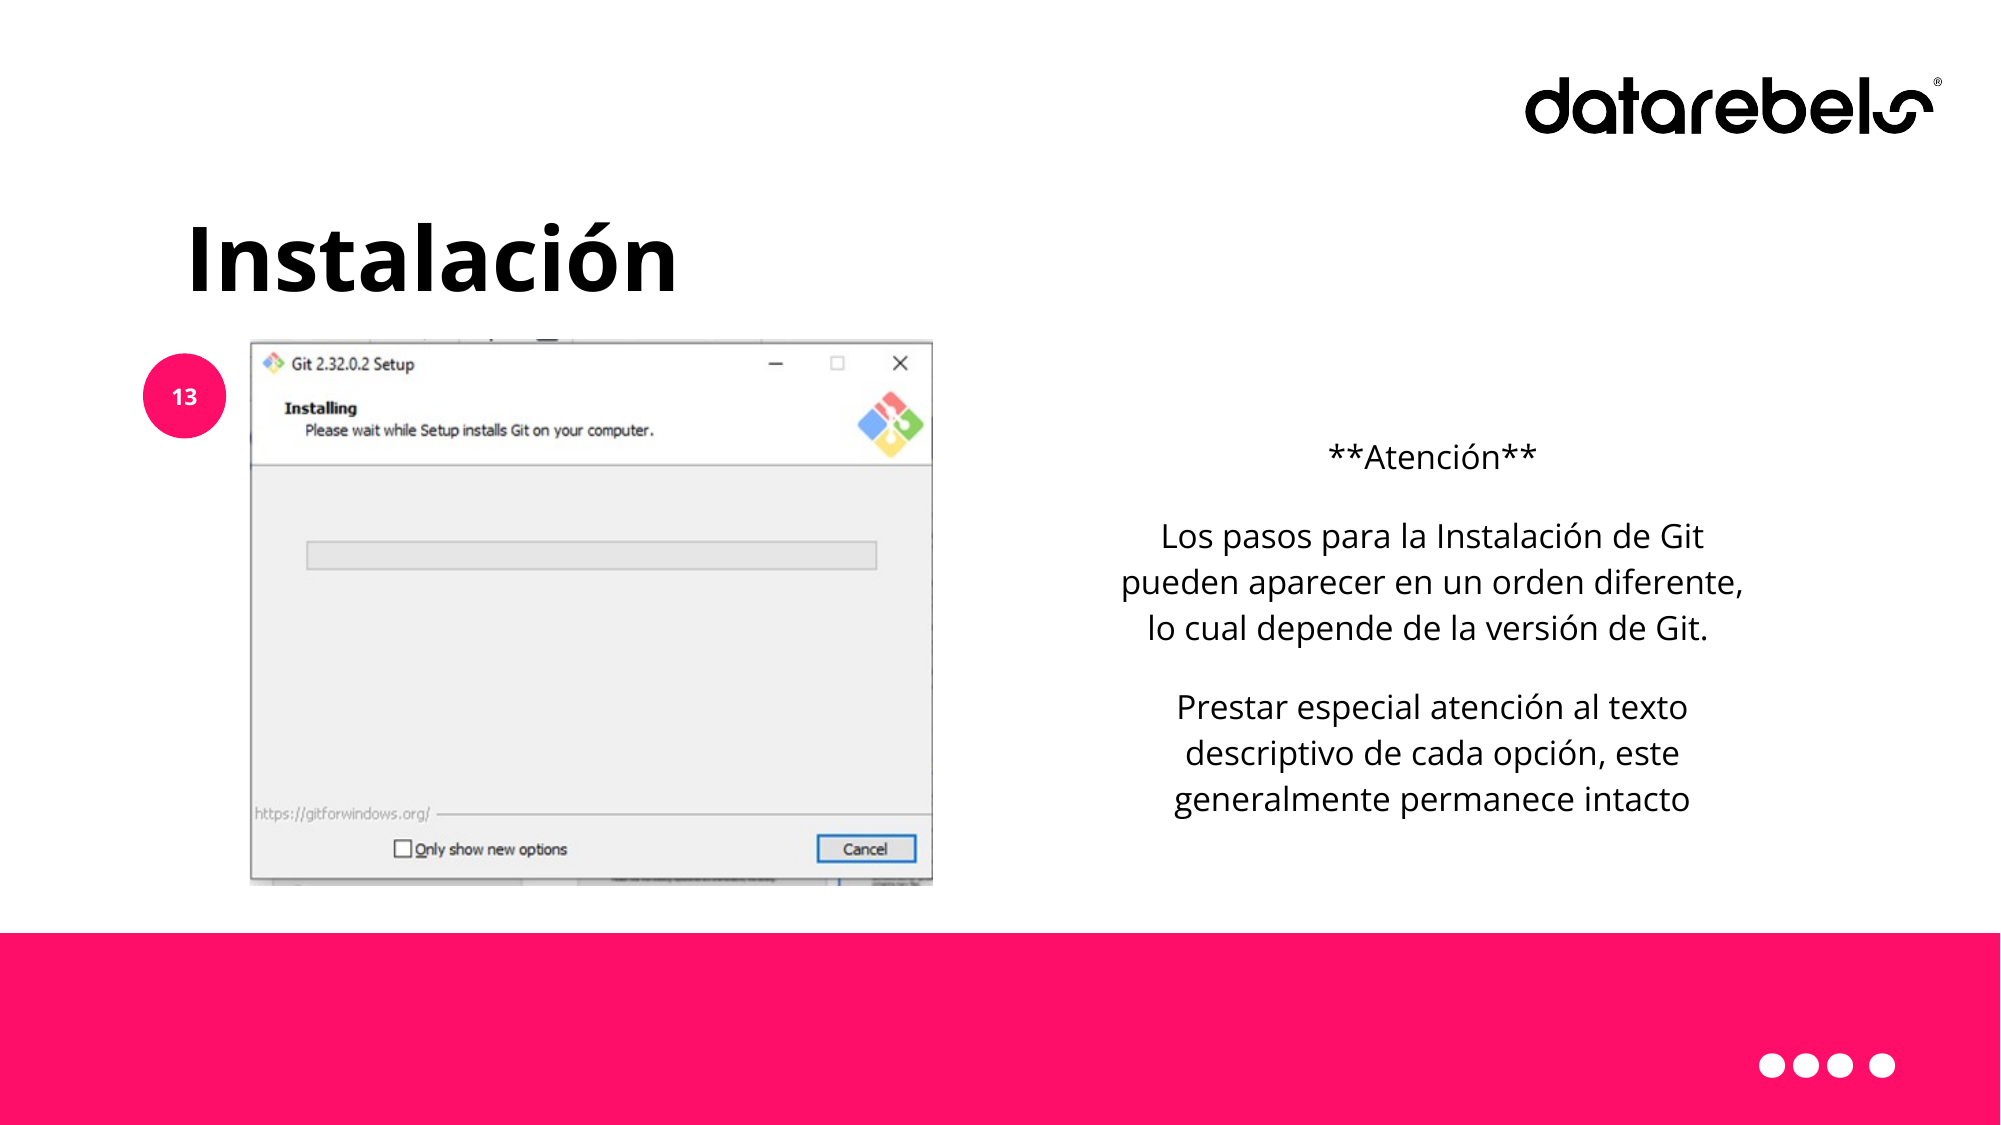

# Instalación

13
**Atención**
Los pasos para la Instalación de Git pueden aparecer en un orden diferente, lo cual depende de la versión de Git.
Prestar especial atención al texto descriptivo de cada opción, este generalmente permanece intacto